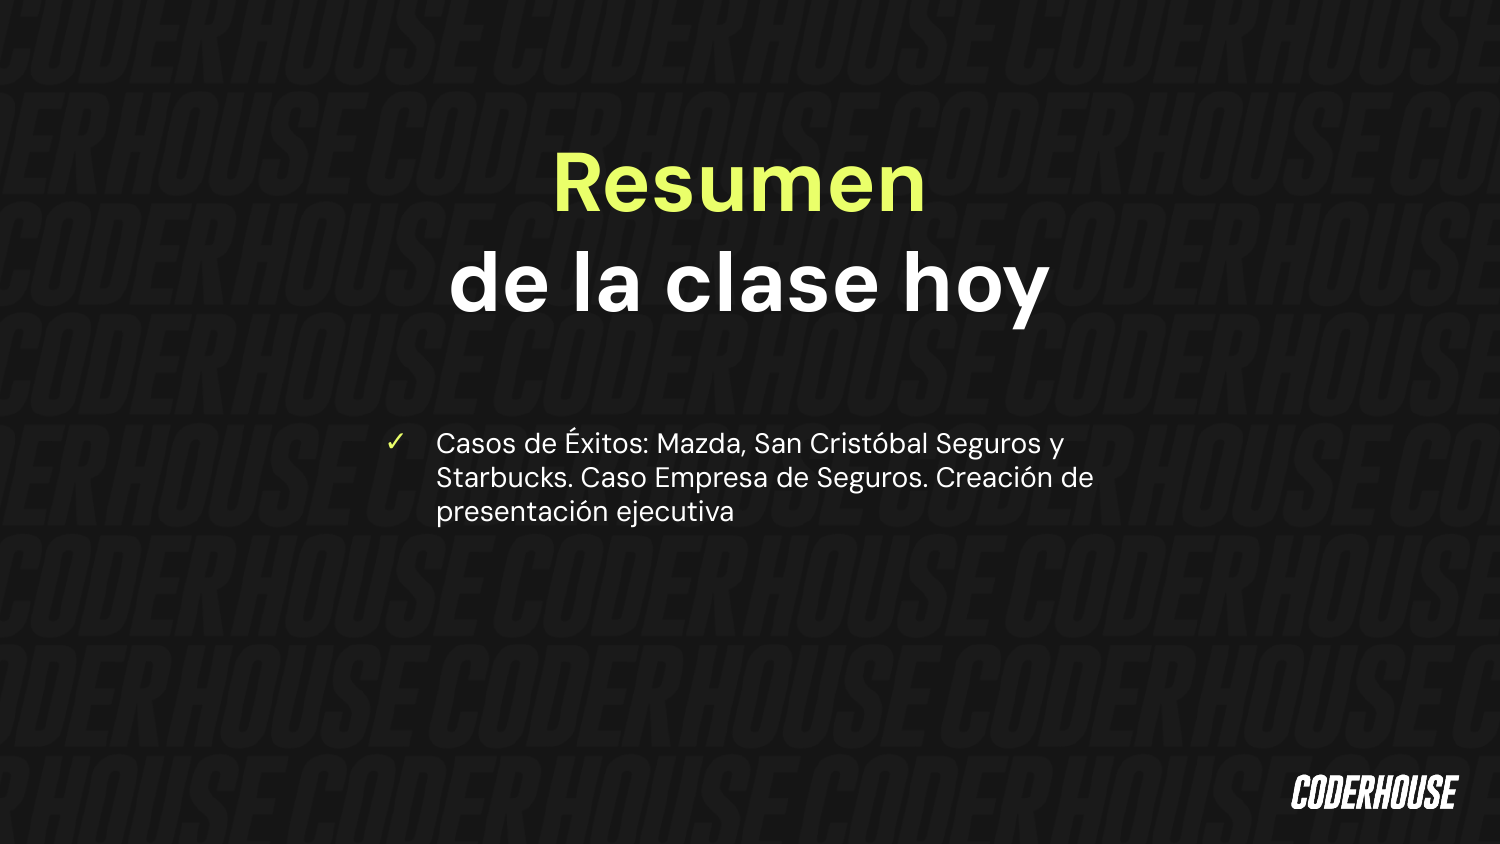

Resumen
de la clase hoy
Casos de Éxitos: Mazda, San Cristóbal Seguros y Starbucks. Caso Empresa de Seguros. Creación de presentación ejecutiva